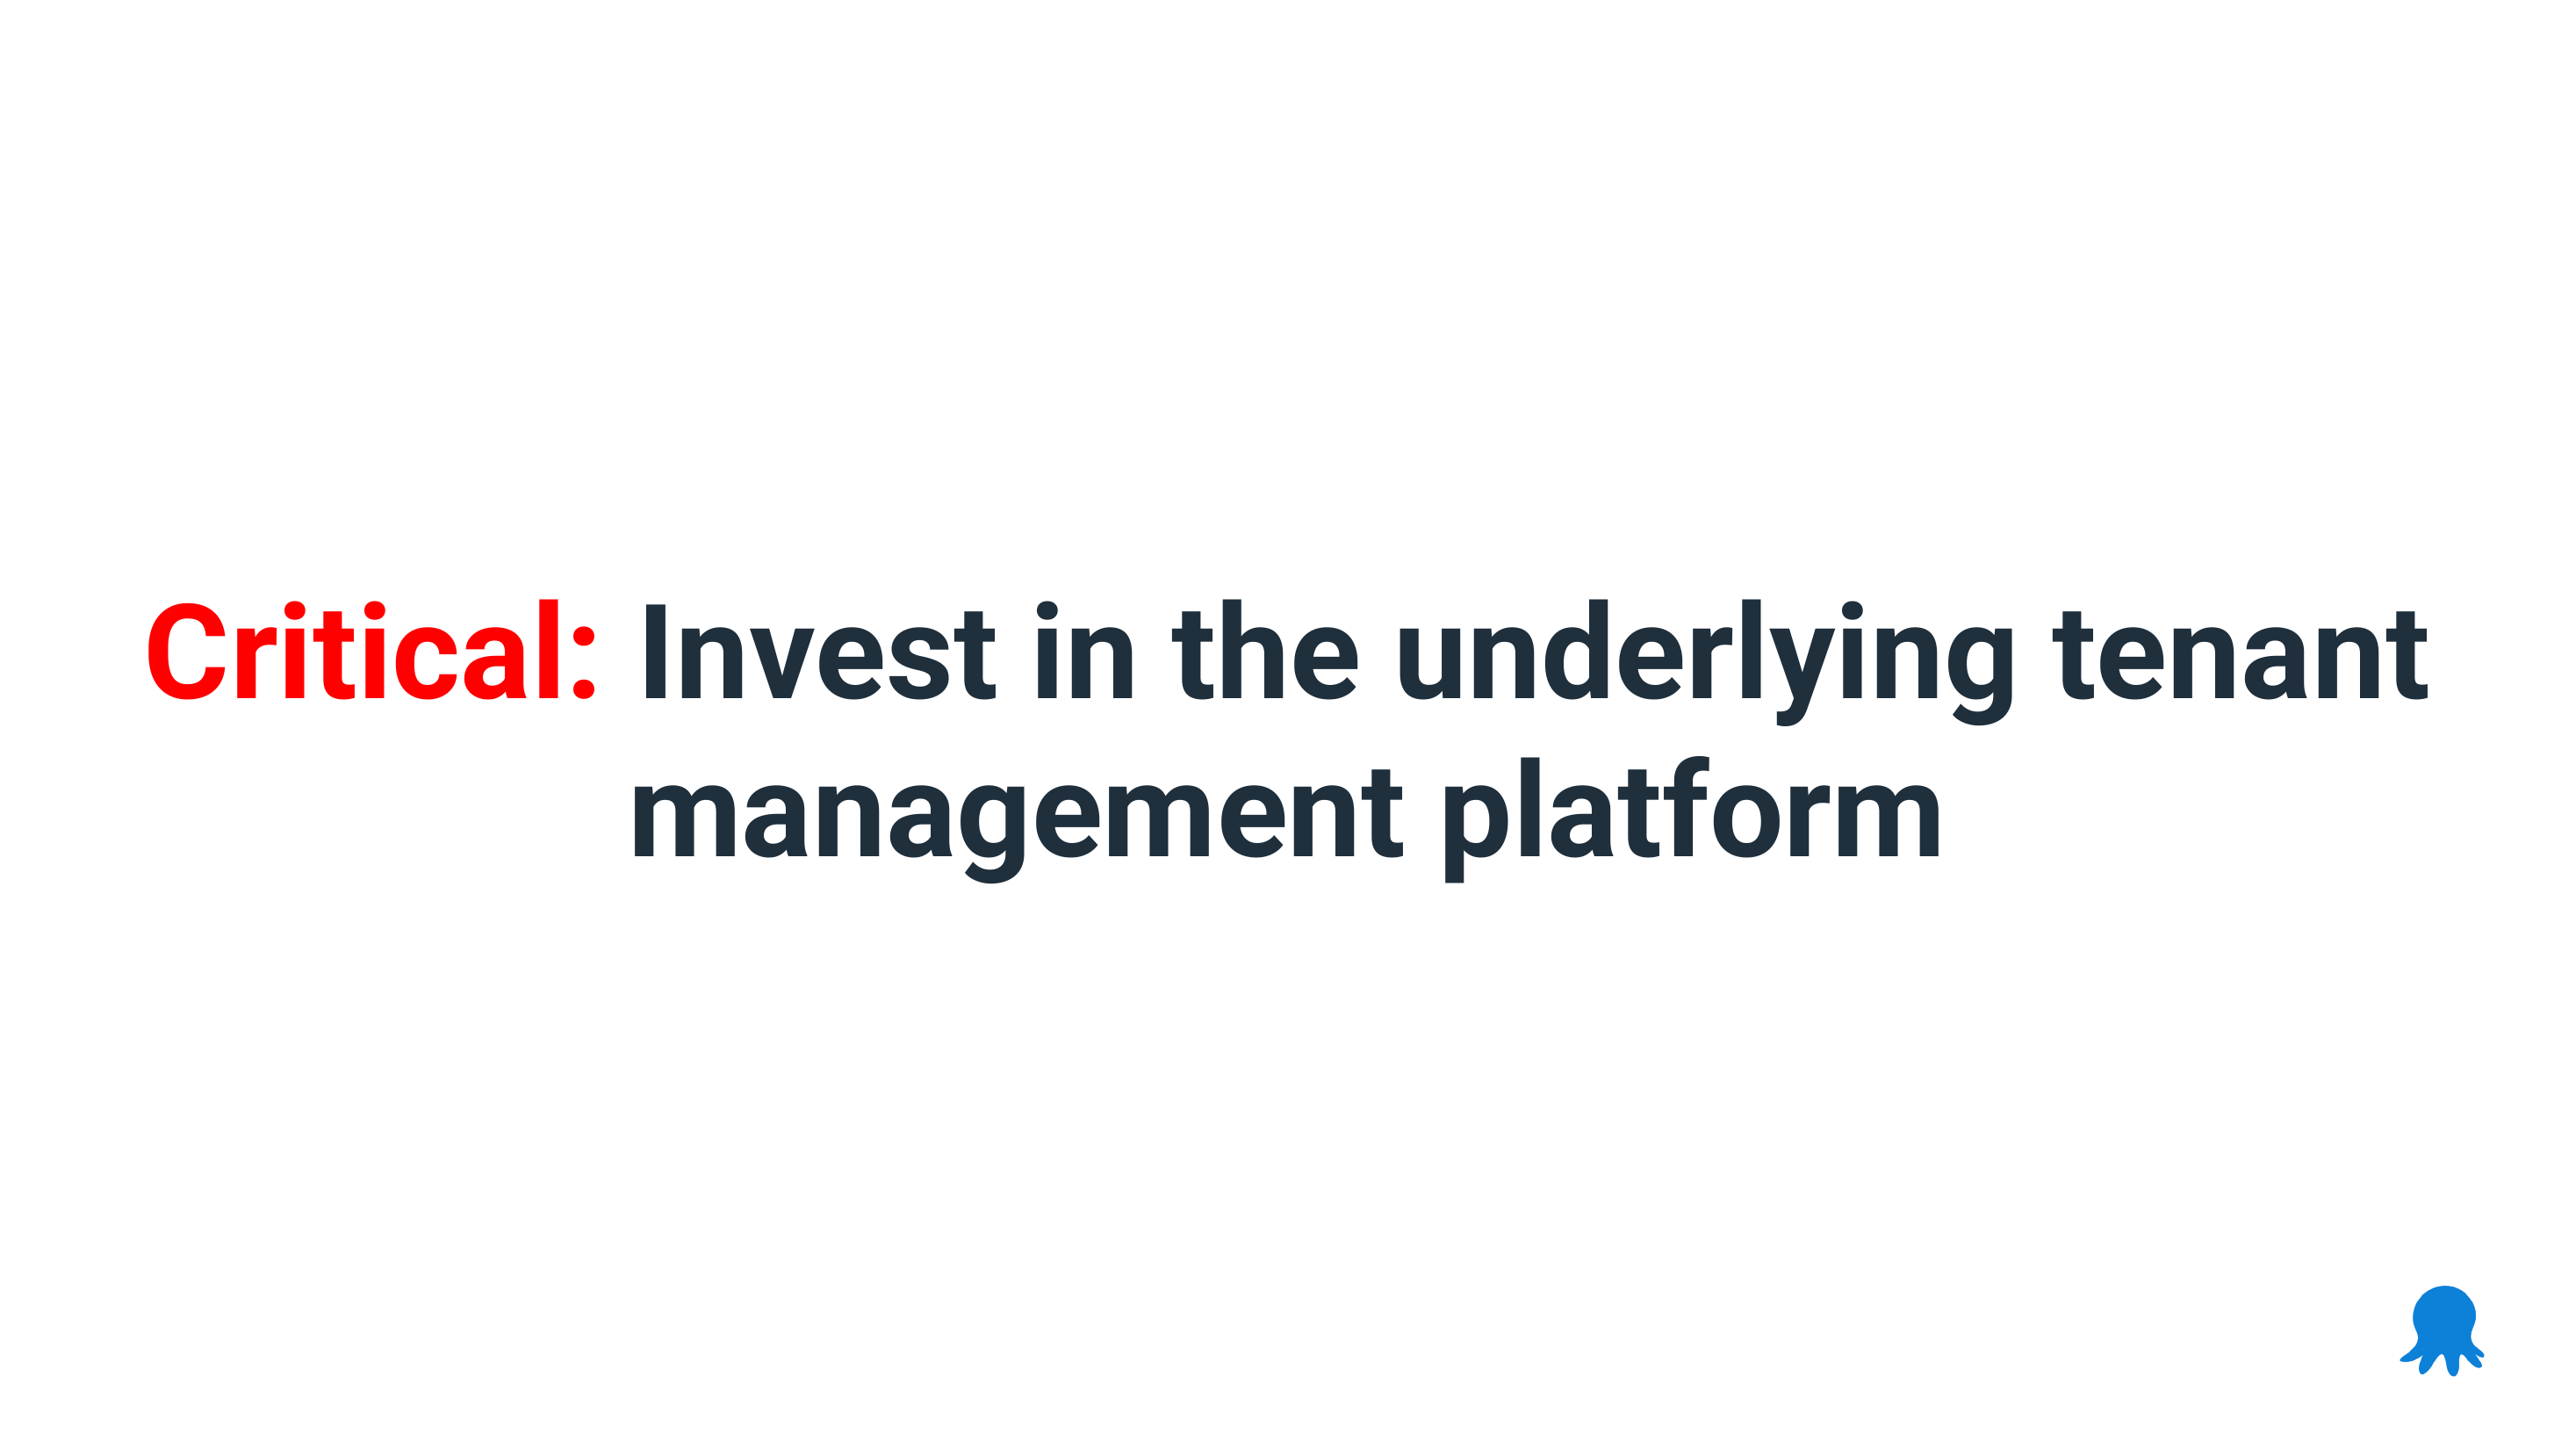

Critical: Invest in the underlying tenant management platform